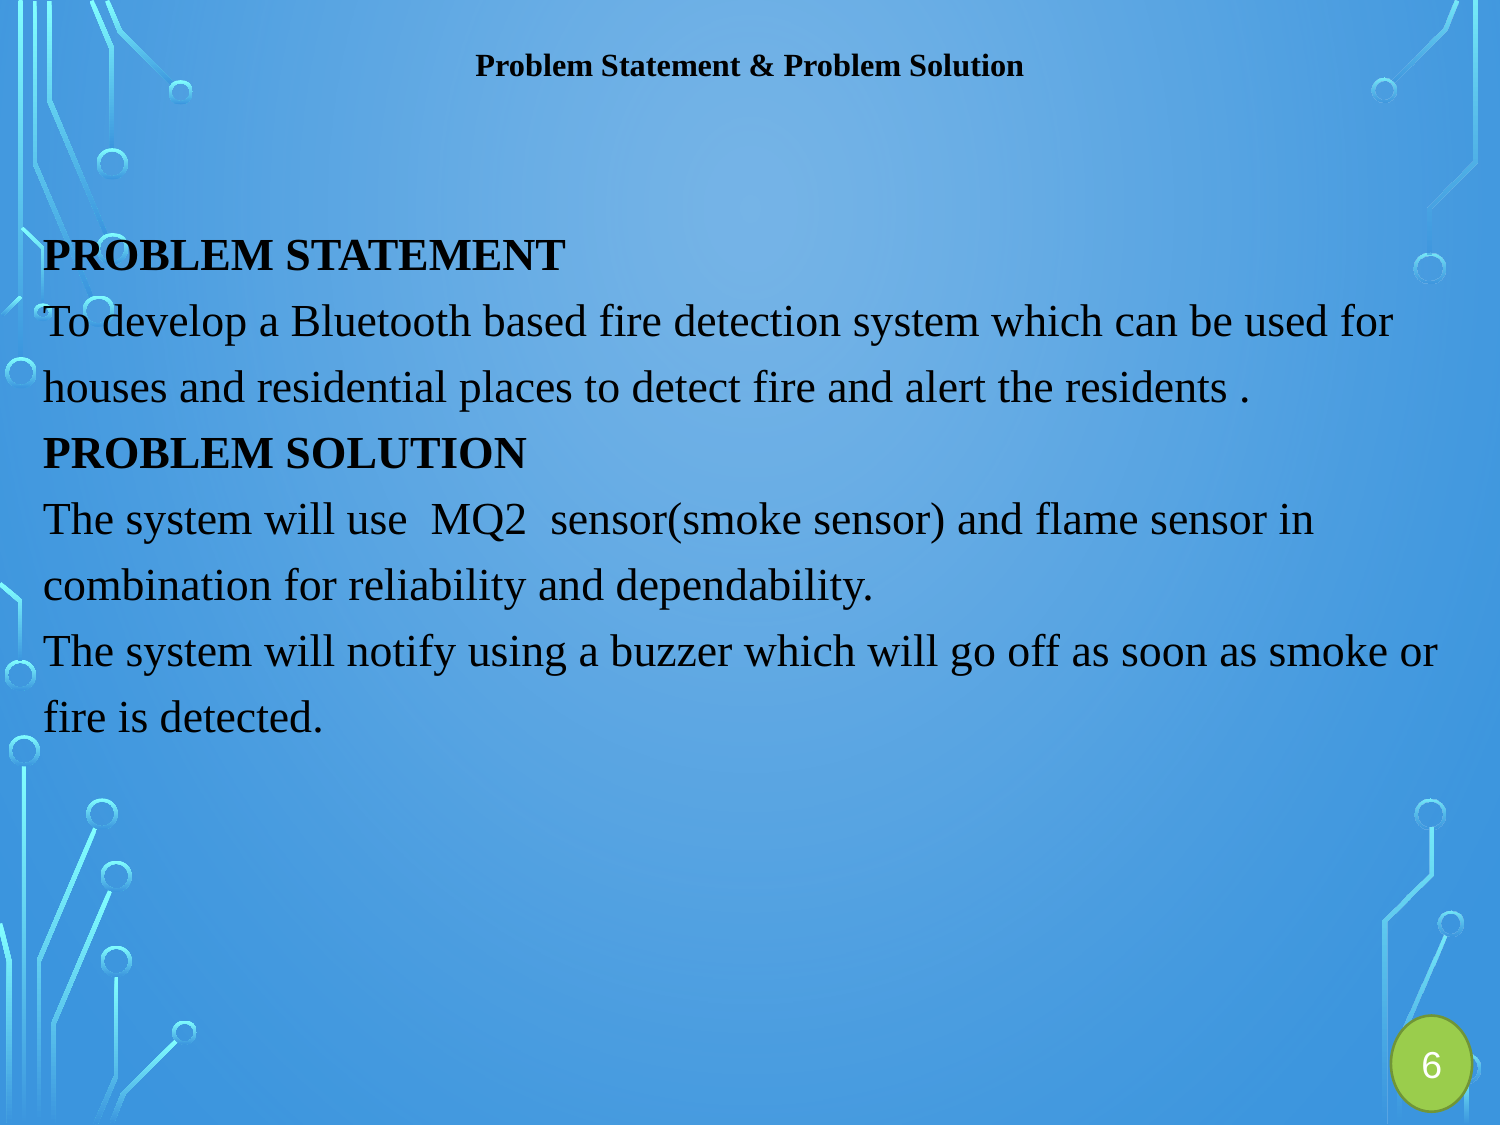

# Problem Statement & Problem Solution
PROBLEM STATEMENT
To develop a Bluetooth based fire detection system which can be used for houses and residential places to detect fire and alert the residents .
PROBLEM SOLUTION
The system will use  MQ2  sensor(smoke sensor) and flame sensor in combination for reliability and dependability.
The system will notify using a buzzer which will go off as soon as smoke or fire is detected.

6